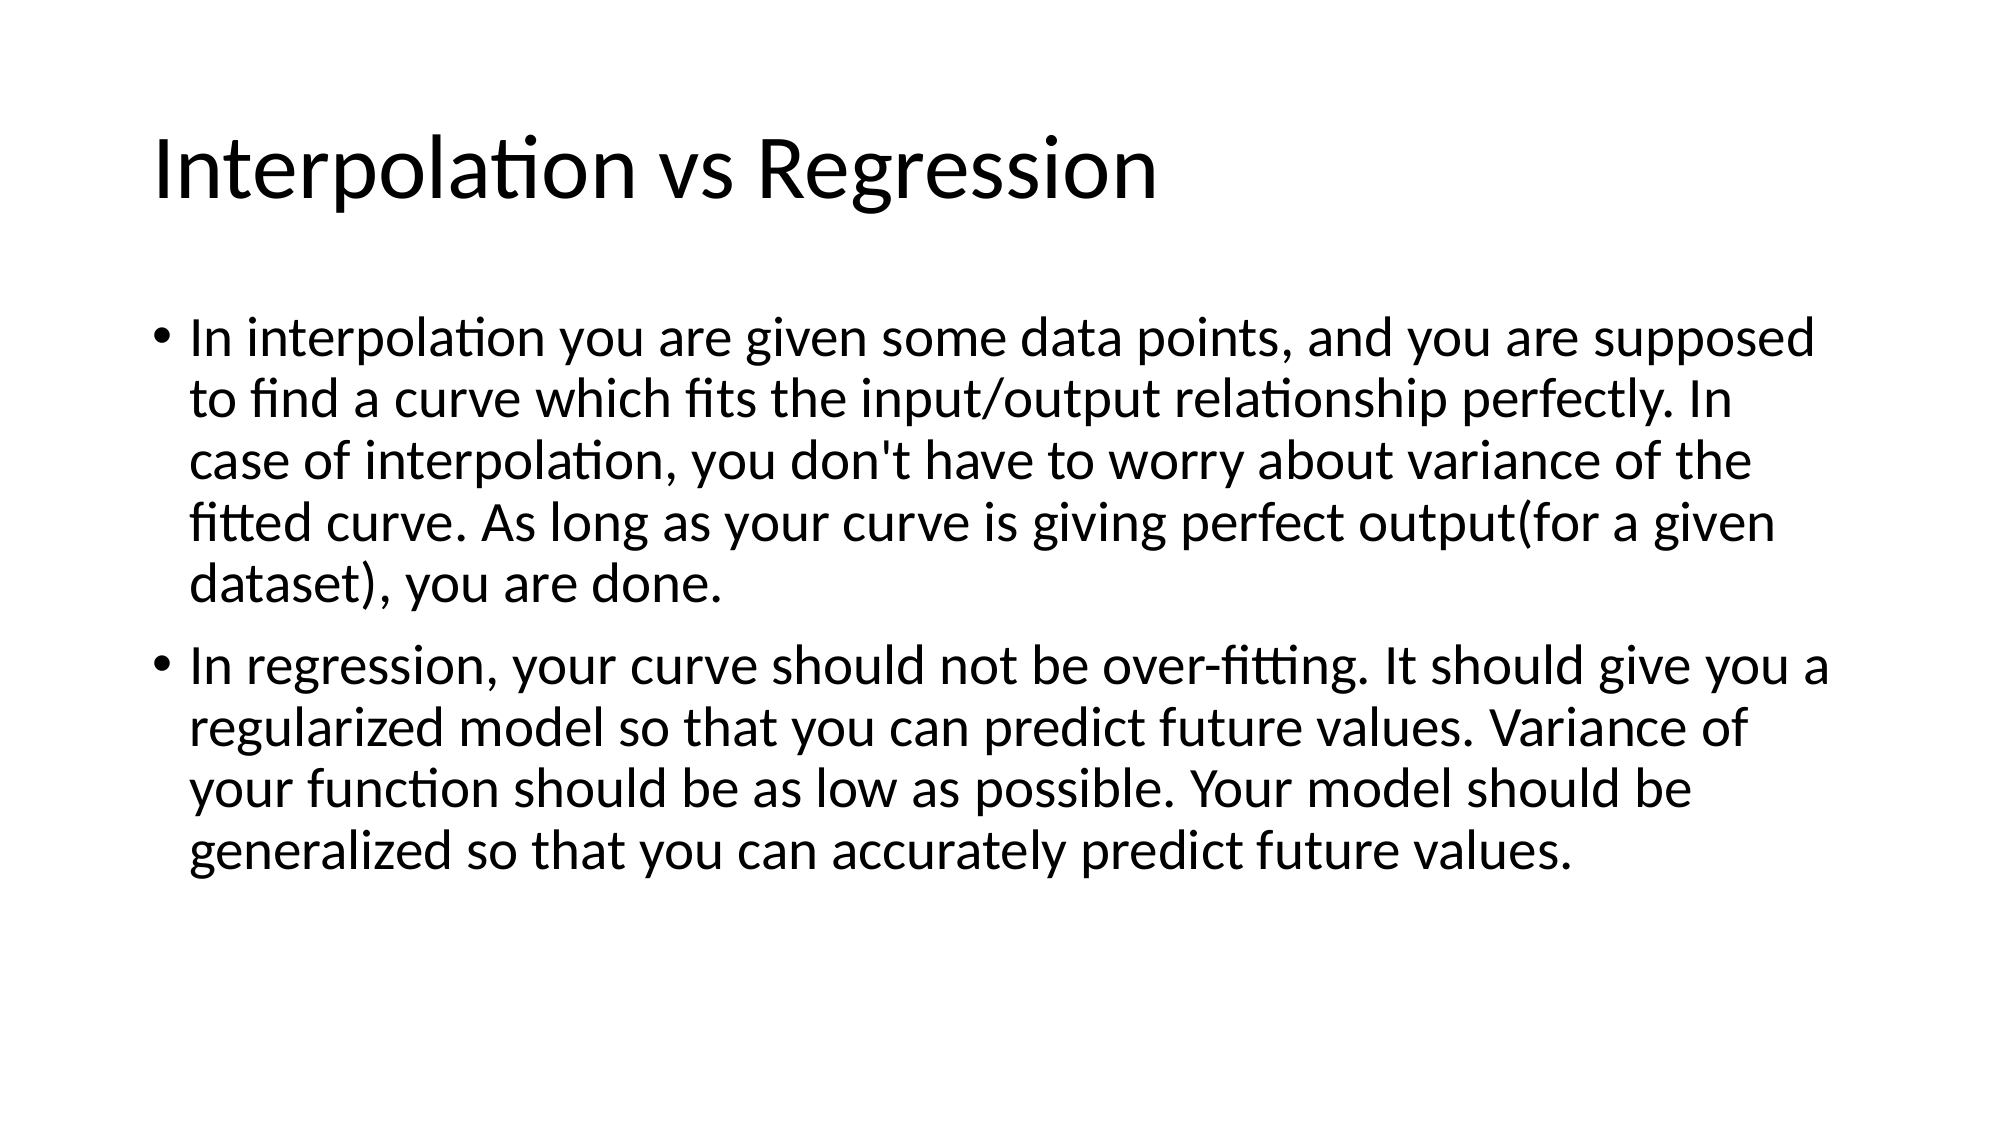

# Interpolation vs Regression
In interpolation you are given some data points, and you are supposed to find a curve which fits the input/output relationship perfectly. In case of interpolation, you don't have to worry about variance of the fitted curve. As long as your curve is giving perfect output(for a given dataset), you are done.
In regression, your curve should not be over-fitting. It should give you a regularized model so that you can predict future values. Variance of your function should be as low as possible. Your model should be generalized so that you can accurately predict future values.